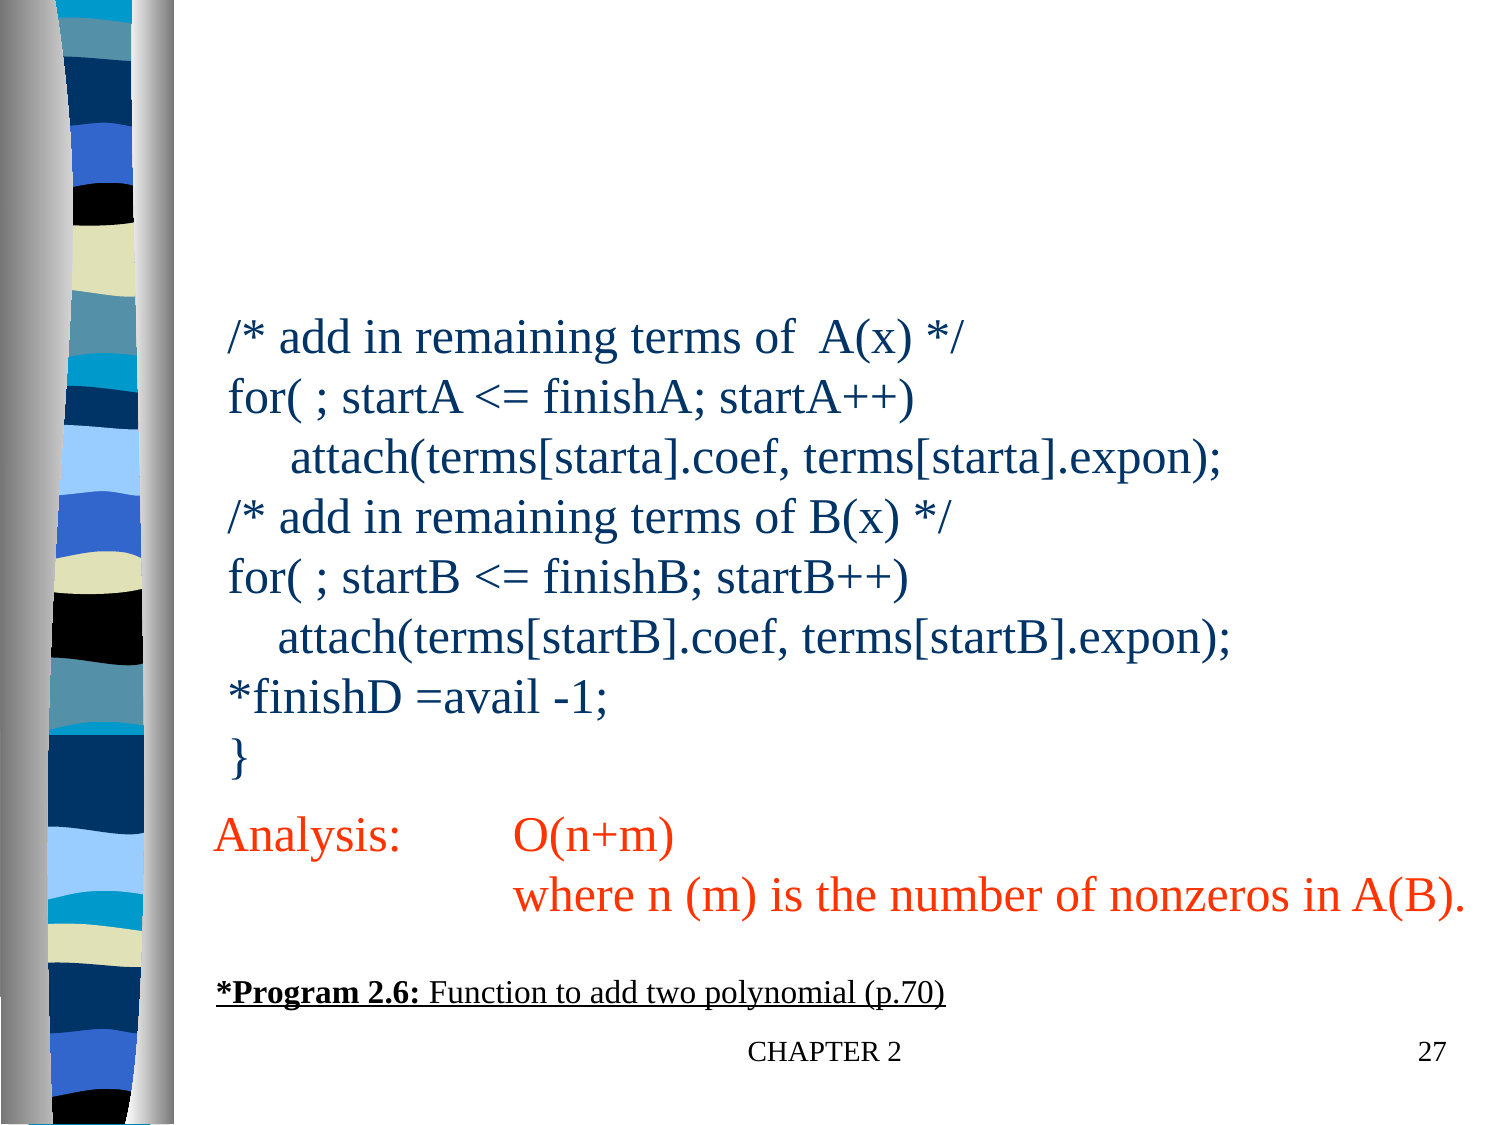

# /* add in remaining terms of  A(x) */ for( ; startA <= finishA; startA++) attach(terms[starta].coef, terms[starta].expon); /* add in remaining terms of B(x) */ for( ; startB <= finishB; startB++) attach(terms[startB].coef, terms[startB].expon); *finishD =avail -1; }
Analysis:	O(n+m)
		where n (m) is the number of nonzeros in A(B).
*Program 2.6: Function to add two polynomial (p.70)
CHAPTER 2
27